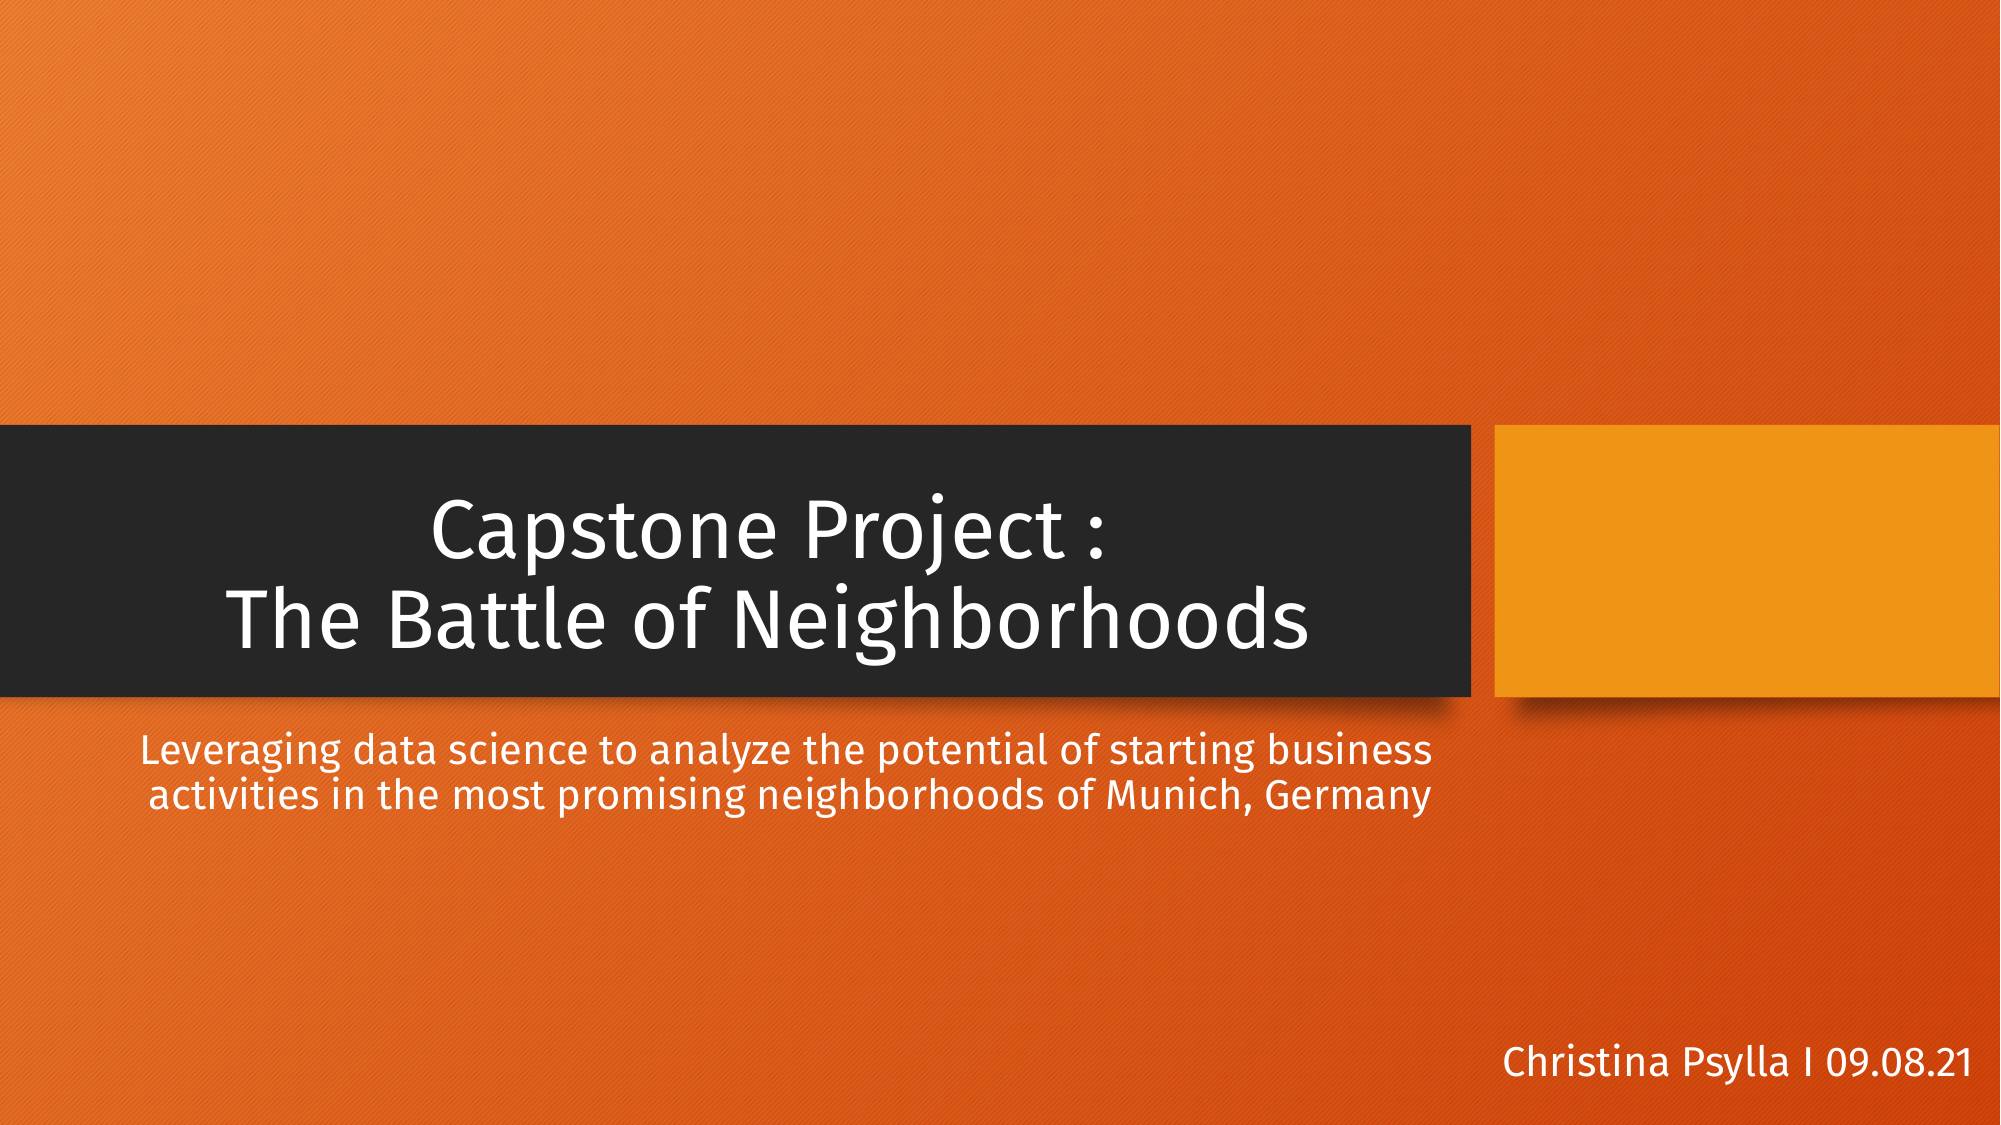

# Capstone Project : The Battle of Neighborhoods
Leveraging data science to analyze the potential of starting business activities in the most promising neighborhoods of Munich, Germany

Christina Psylla I 09.08.21